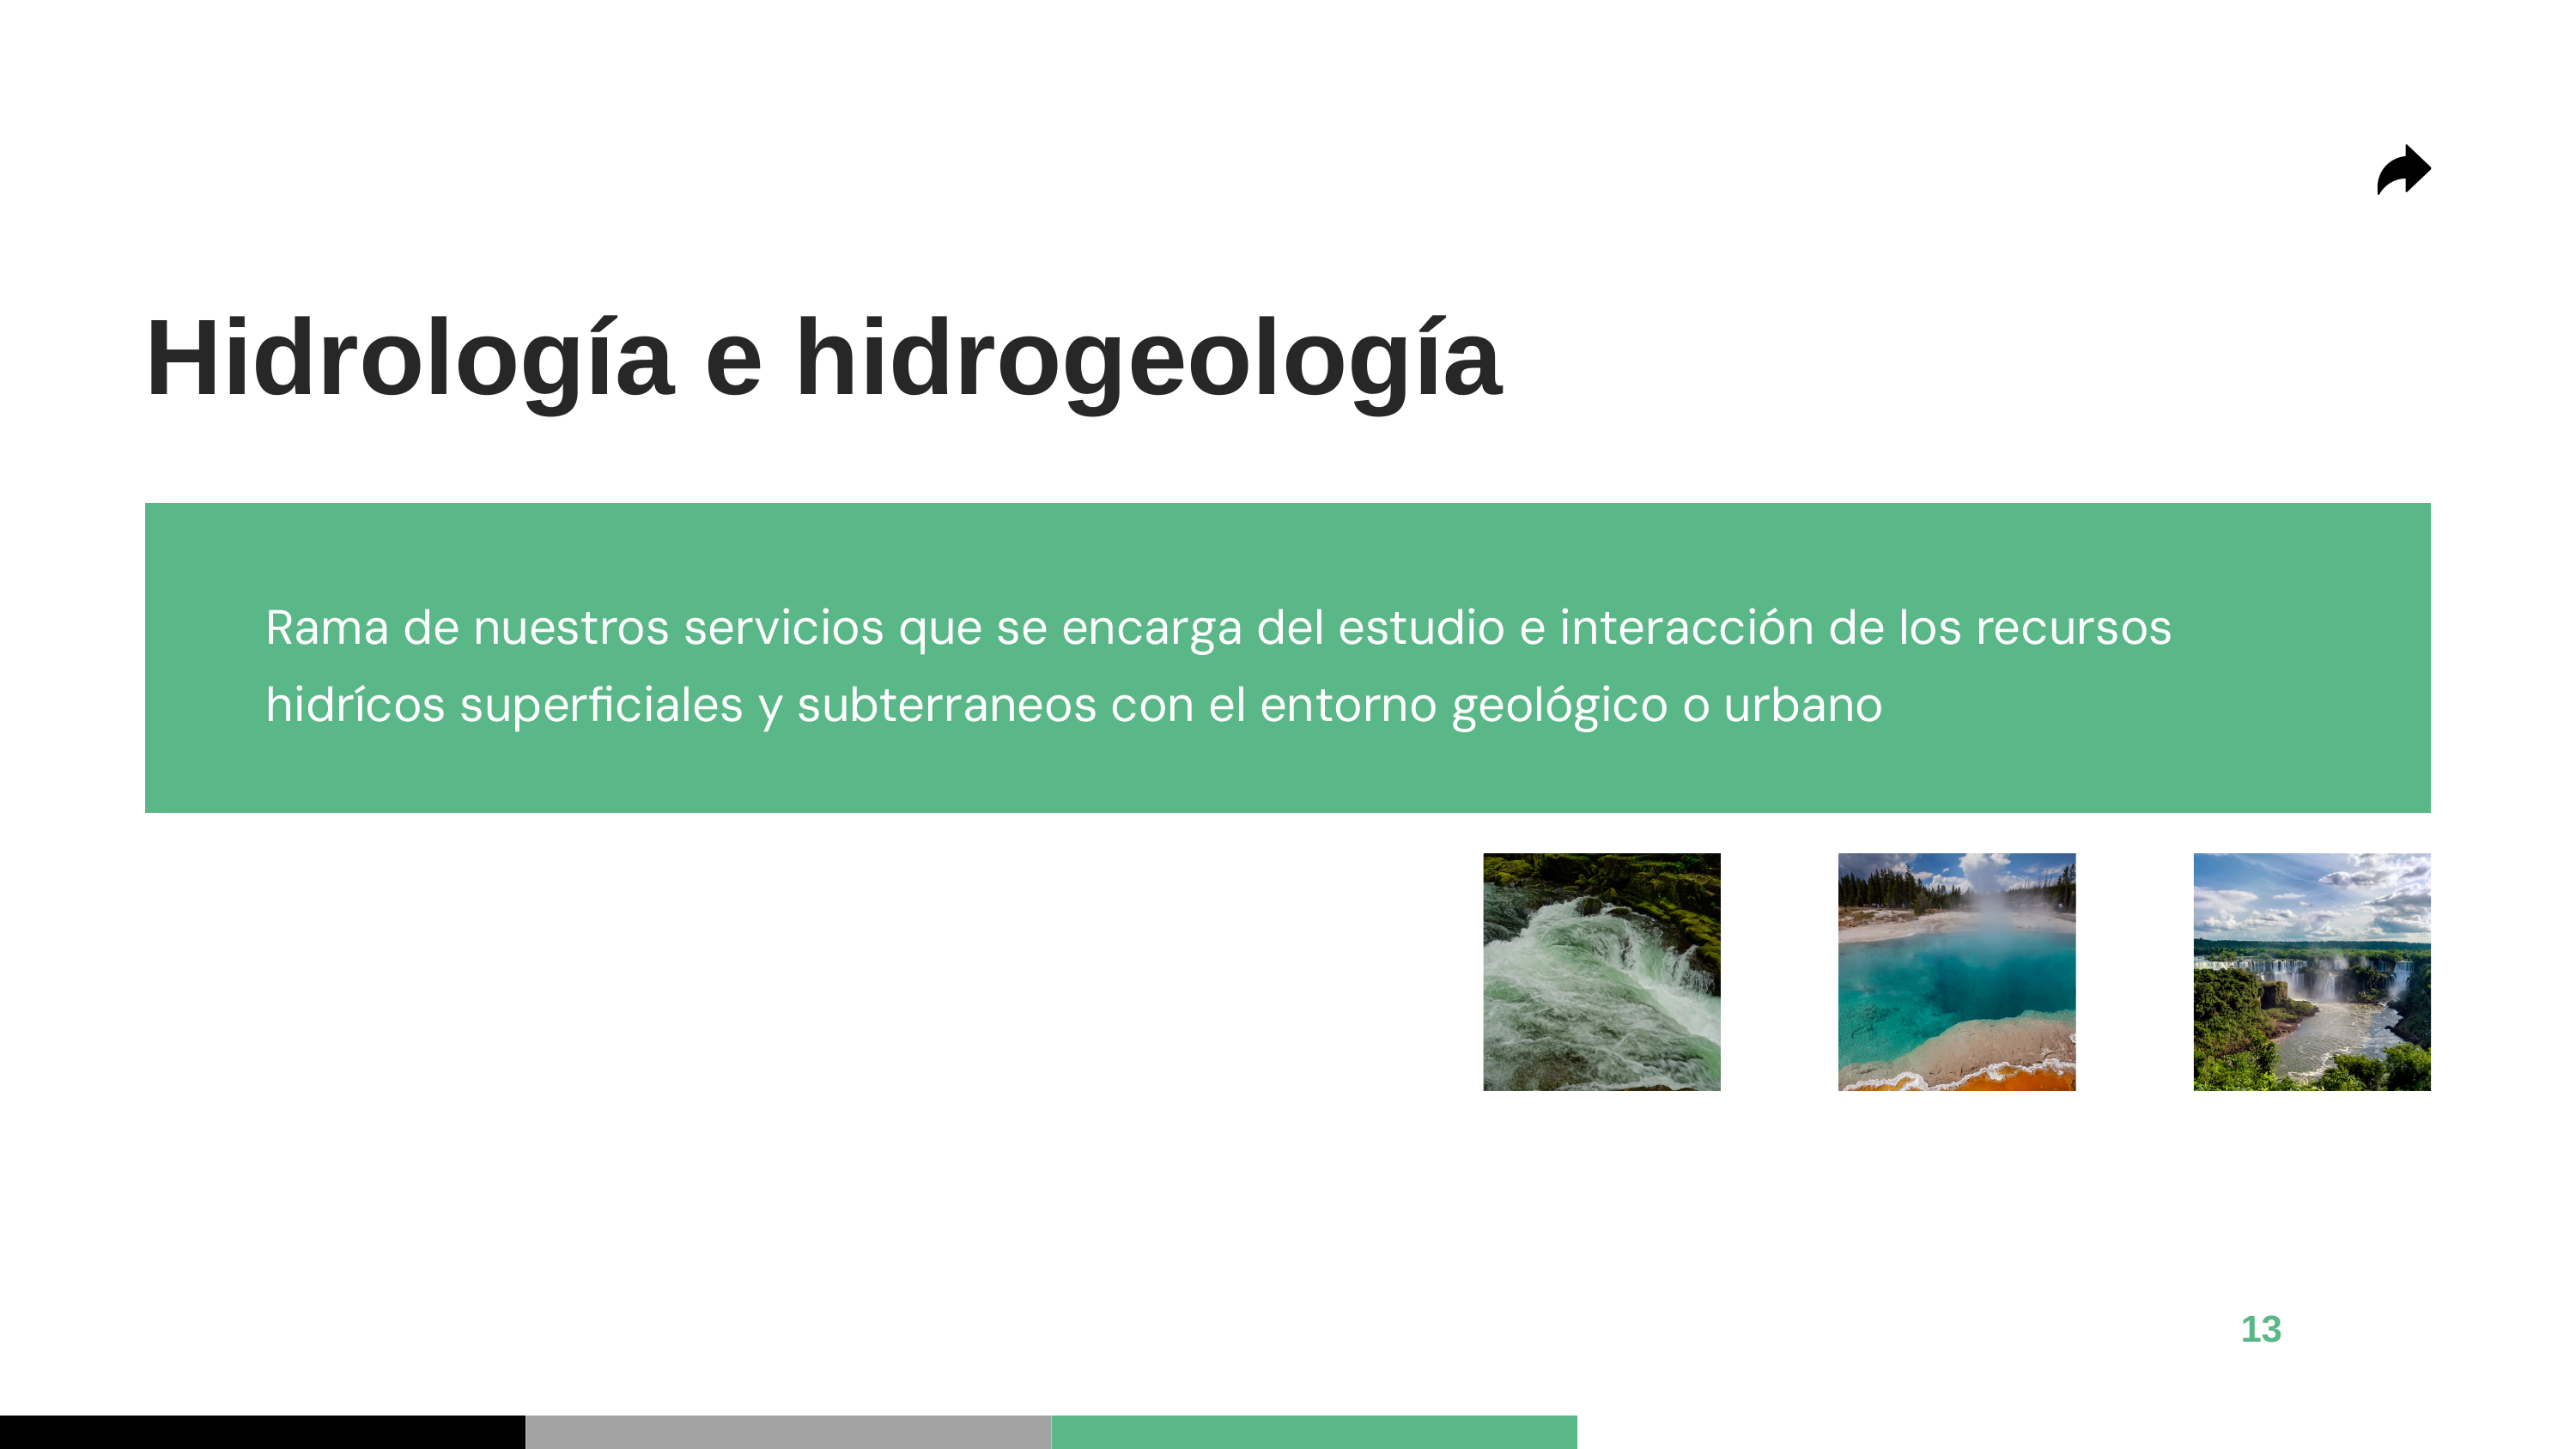

Hidrología e hidrogeología

Rama de nuestros servicios que se encarga del estudio e interacción de los recursos hidrícos superficiales y subterraneos con el entorno geológico o urbano

13